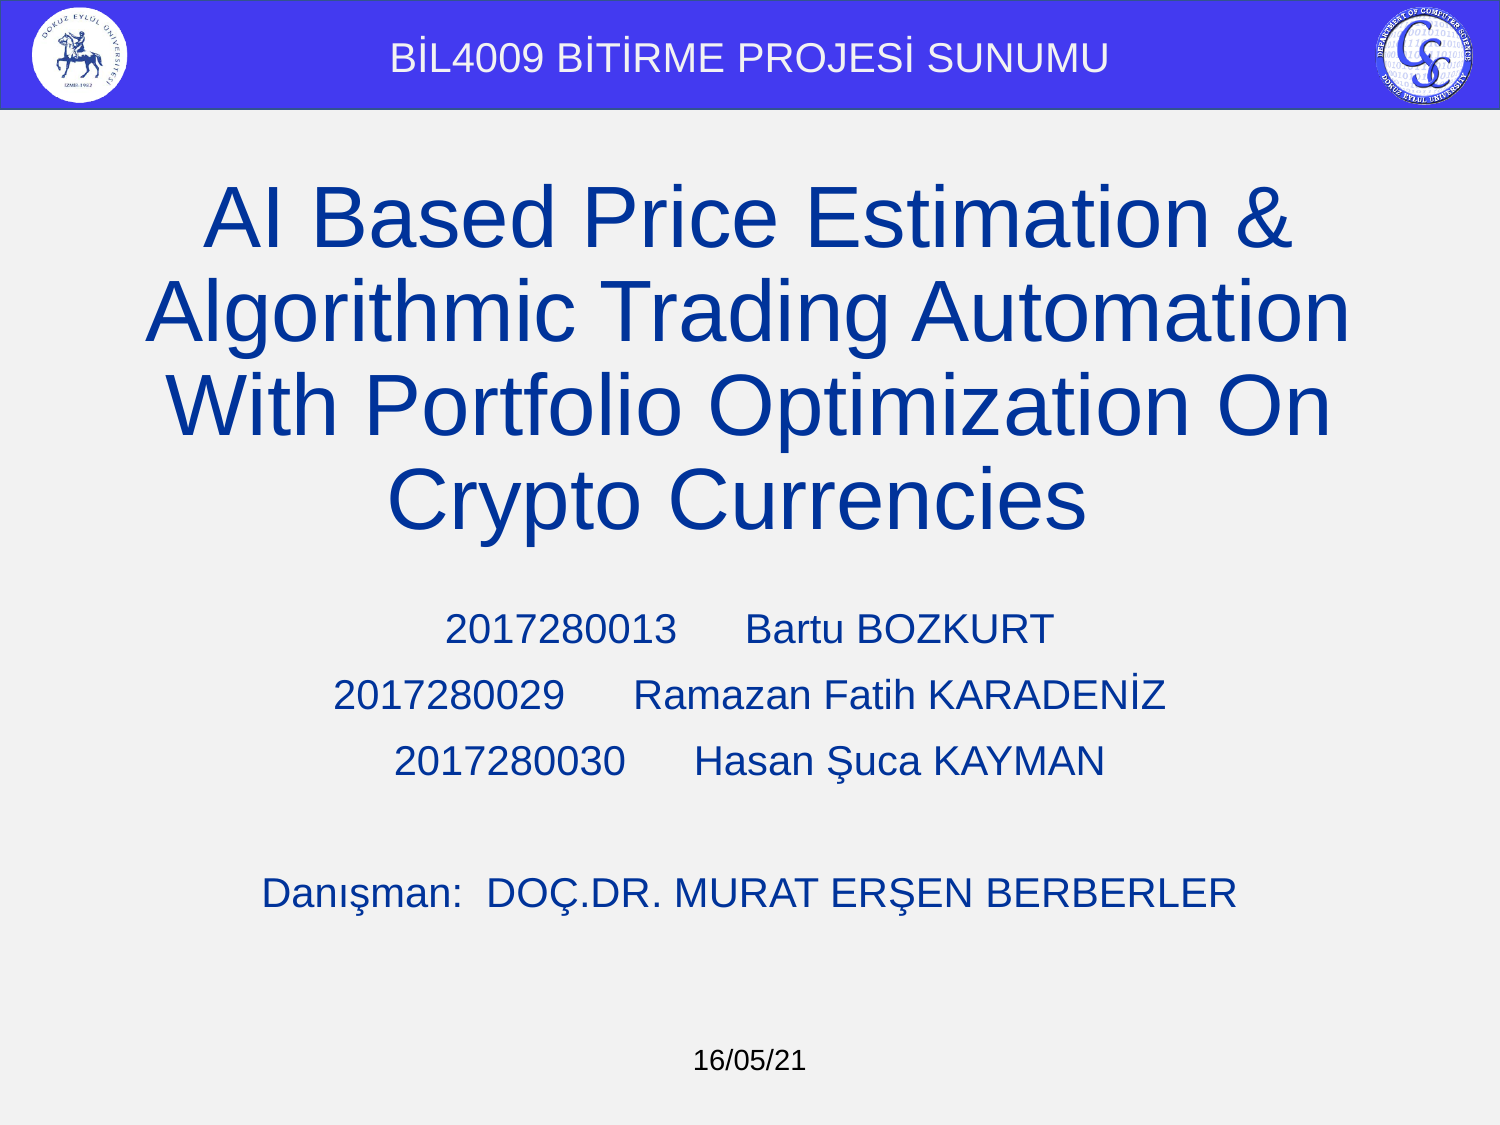

BİL4009 BİTİRME PROJESİ SUNUMU
AI Based Price Estimation & Algorithmic Trading Automation With Portfolio Optimization On Crypto Currencies
2017280013	Bartu BOZKURT
2017280029	Ramazan Fatih KARADENİZ
2017280030	Hasan Şuca KAYMAN

Danışman:  DOÇ.DR. MURAT ERŞEN BERBERLER
16/05/21